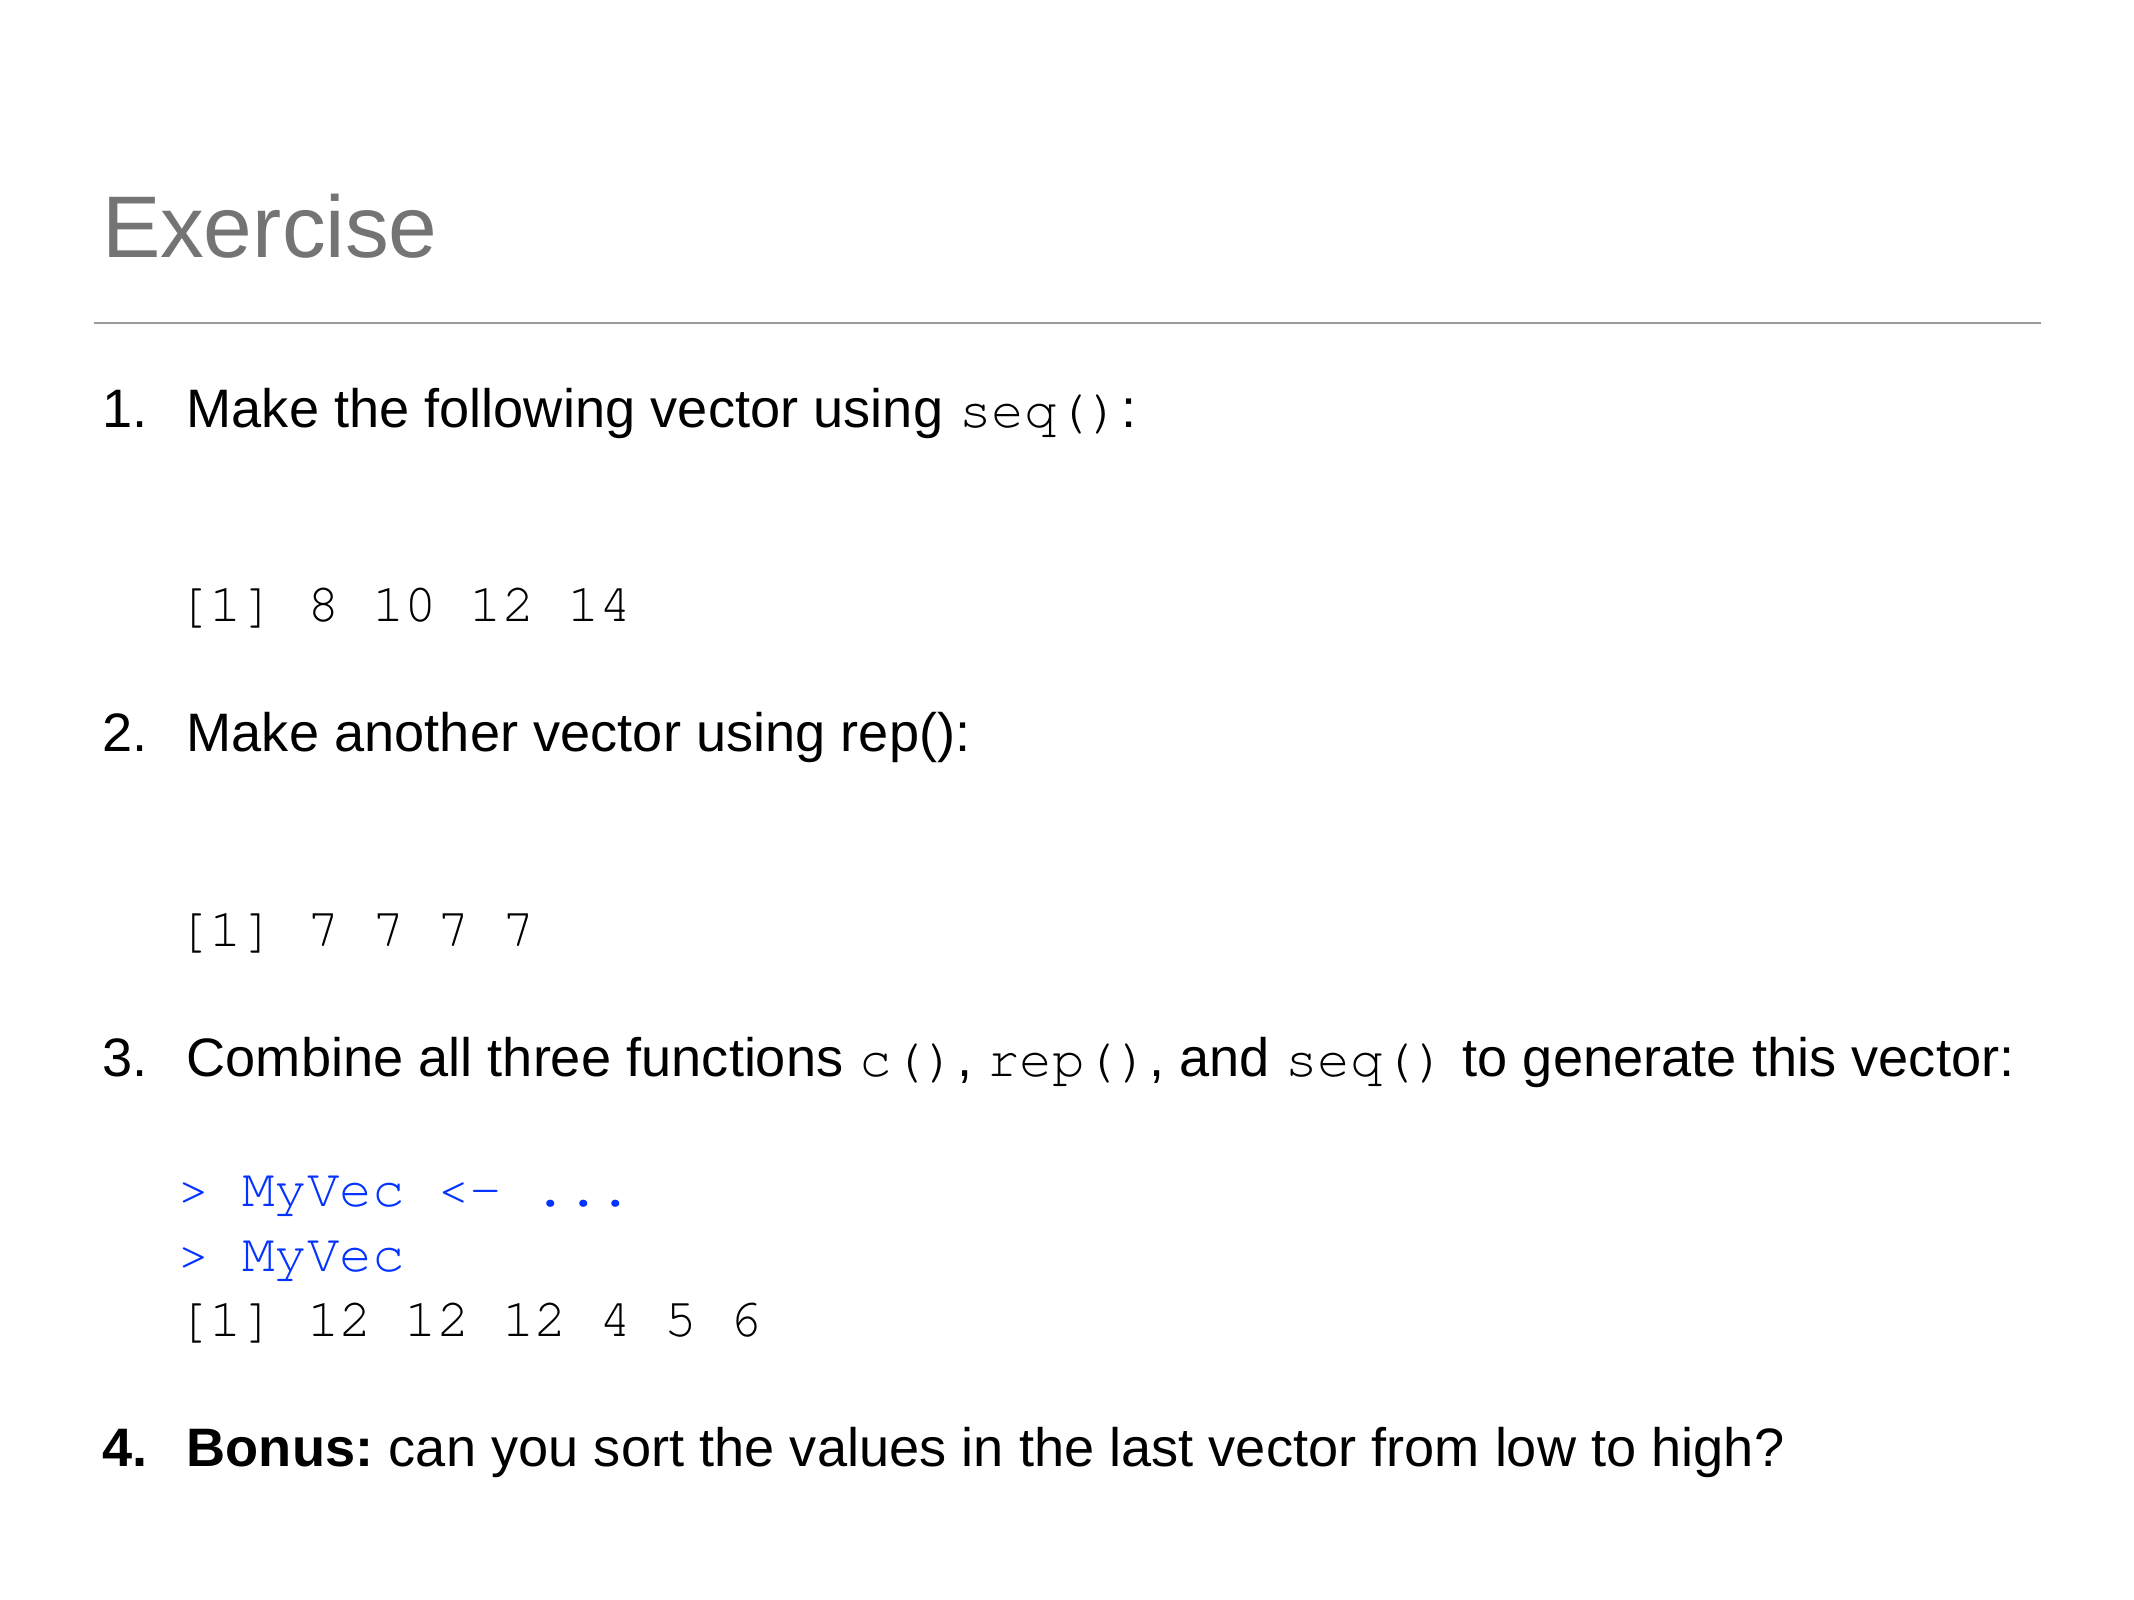

# Exercise
Make the following vector using seq():

[1] 8 10 12 14

Make another vector using rep():

[1] 7 7 7 7

Combine all three functions c(), rep(), and seq() to generate this vector:

> MyVec <- ...
> MyVec
[1] 12 12 12 4 5 6

Bonus: can you sort the values in the last vector from low to high?